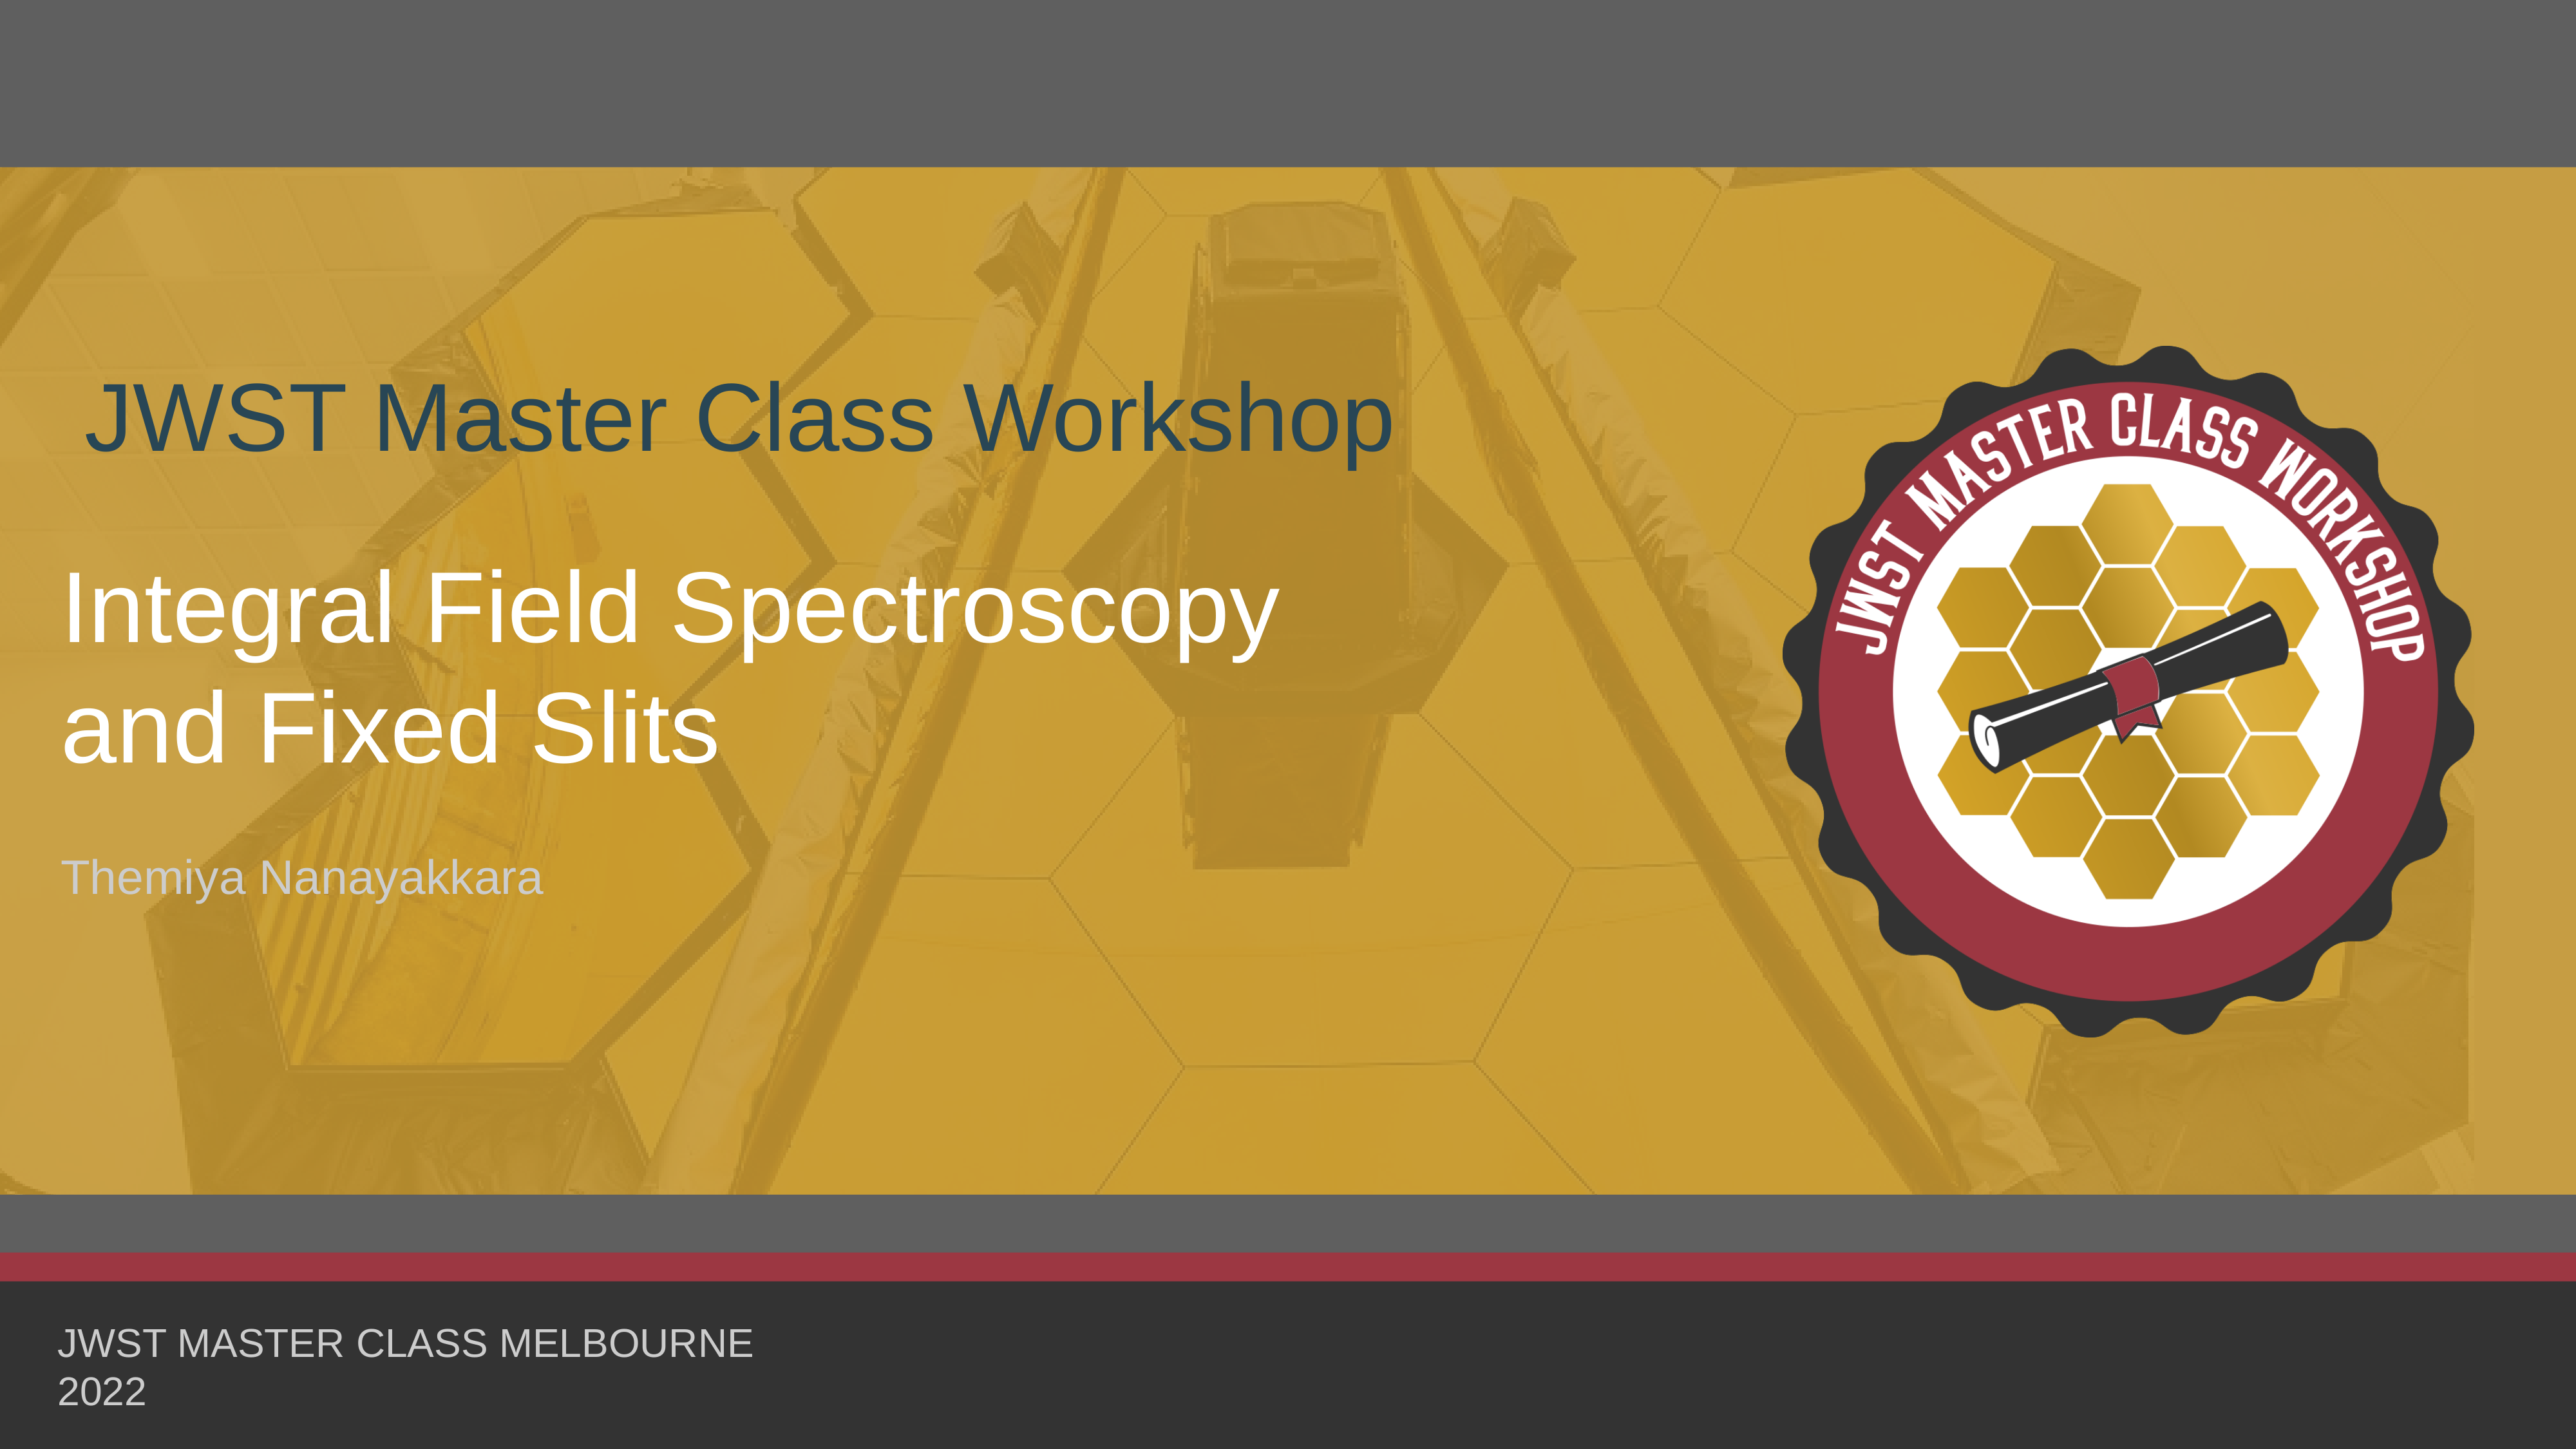

# Integral Field Spectroscopy
and Fixed Slits
Themiya Nanayakkara
JWST MASTER CLASS MELBOURNE 2022